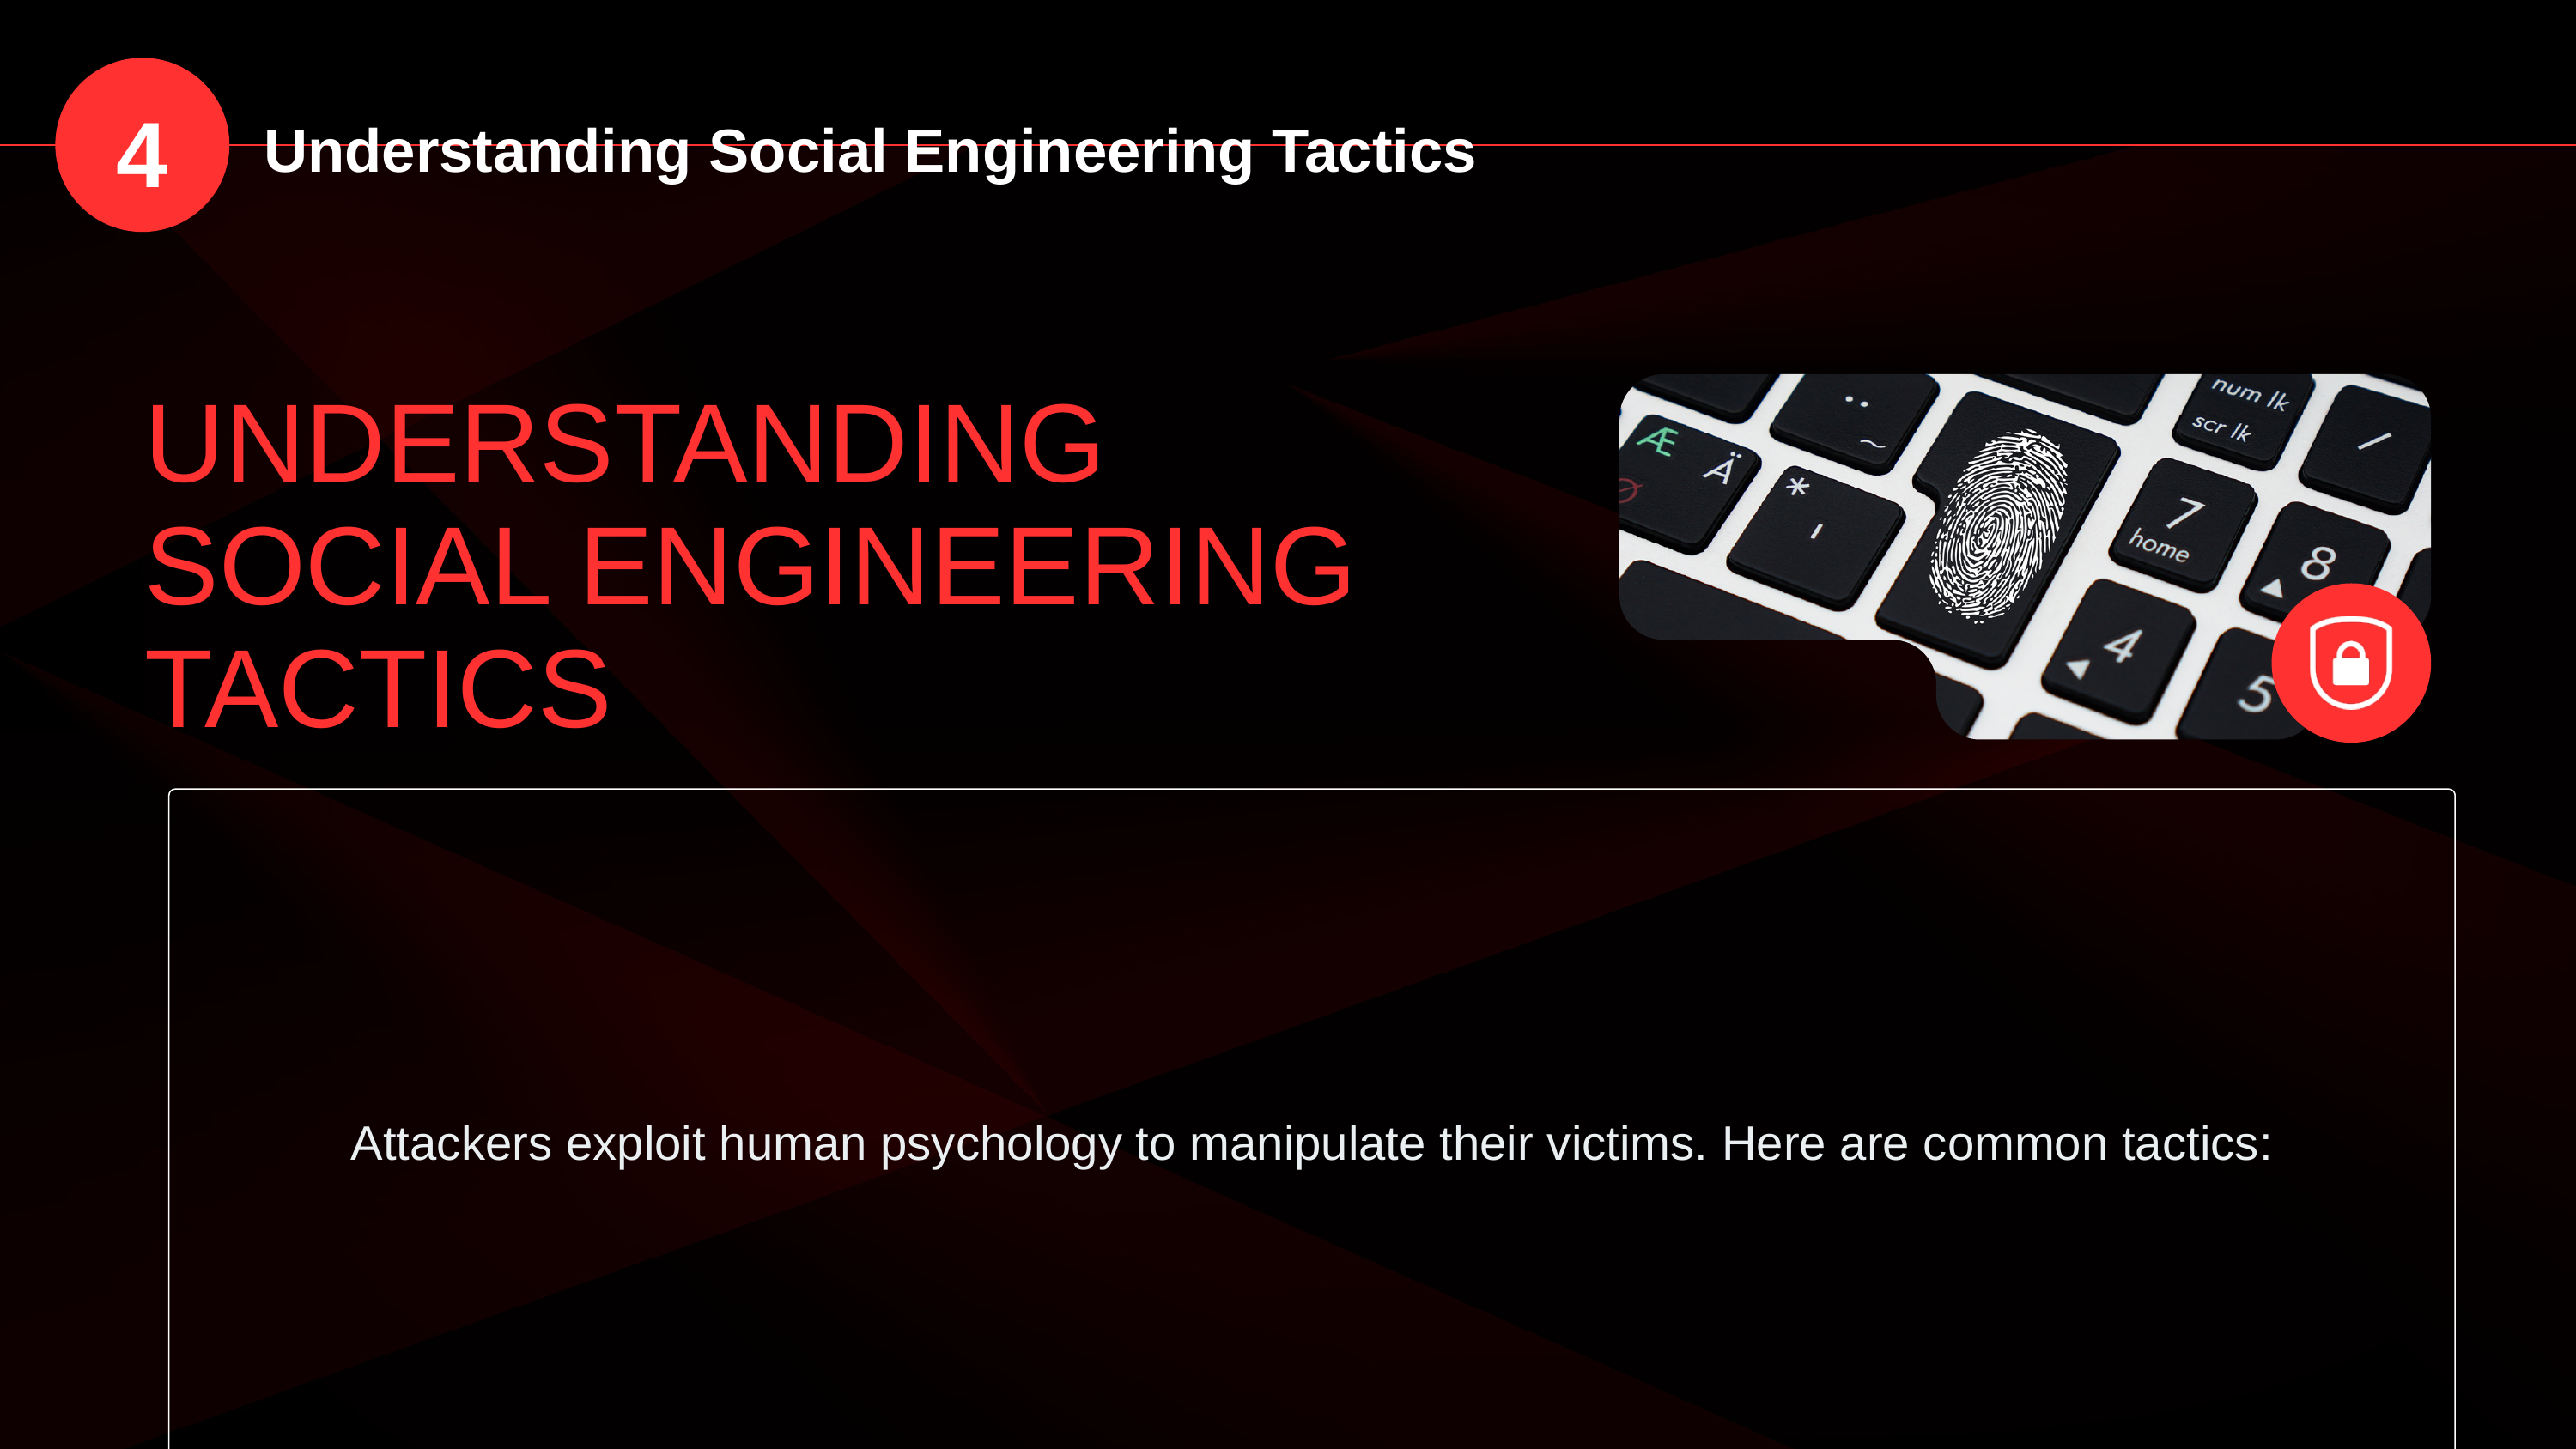

4
Understanding Social Engineering Tactics

UNDERSTANDING SOCIAL ENGINEERING TACTICS

Attackers exploit human psychology to manipulate their victims. Here are common tactics: